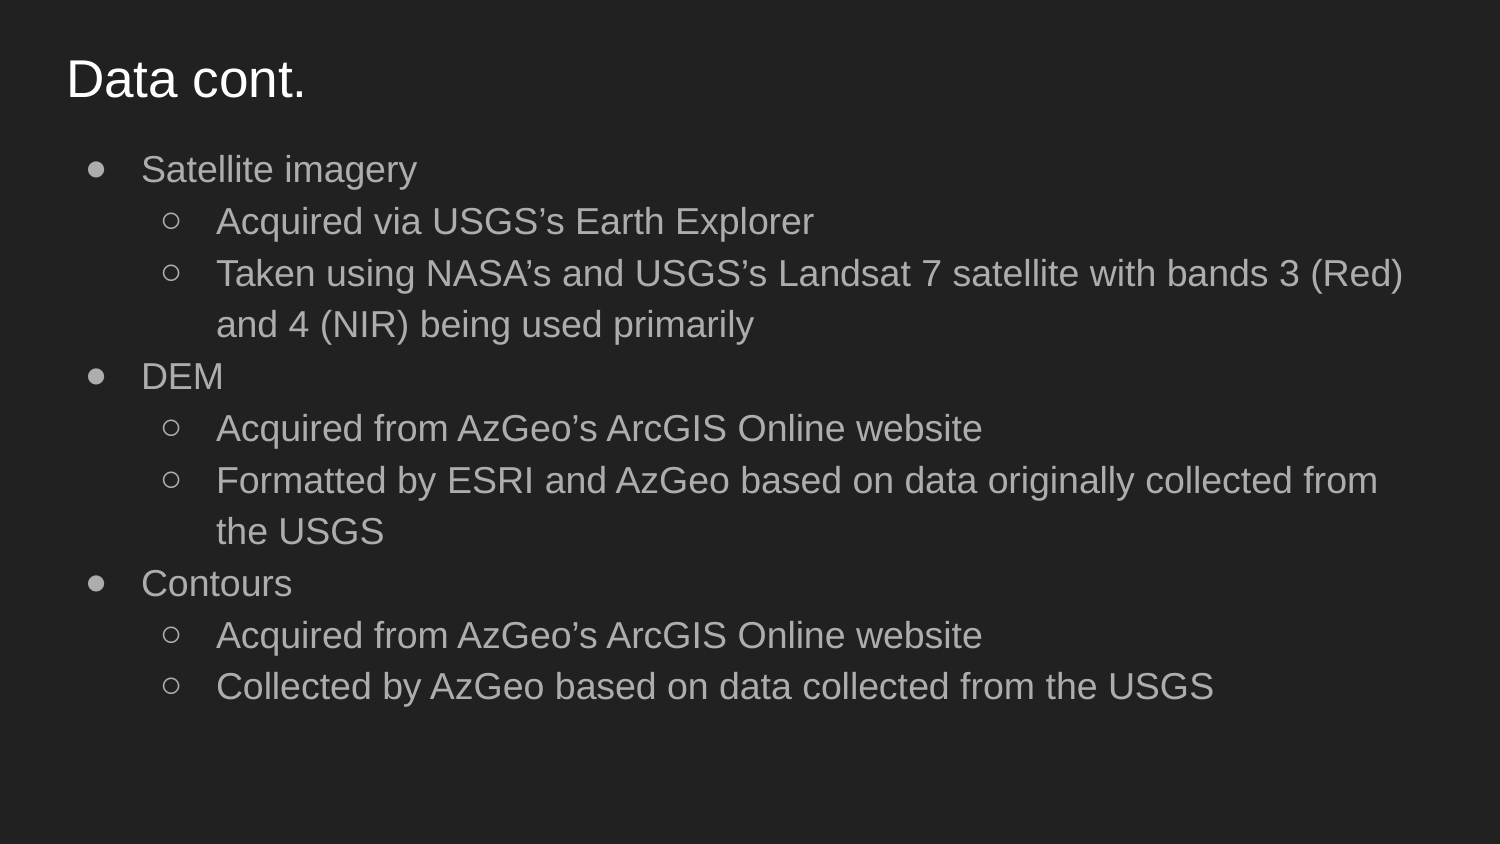

# Data cont.
Satellite imagery
Acquired via USGS’s Earth Explorer
Taken using NASA’s and USGS’s Landsat 7 satellite with bands 3 (Red) and 4 (NIR) being used primarily
DEM
Acquired from AzGeo’s ArcGIS Online website
Formatted by ESRI and AzGeo based on data originally collected from the USGS
Contours
Acquired from AzGeo’s ArcGIS Online website
Collected by AzGeo based on data collected from the USGS